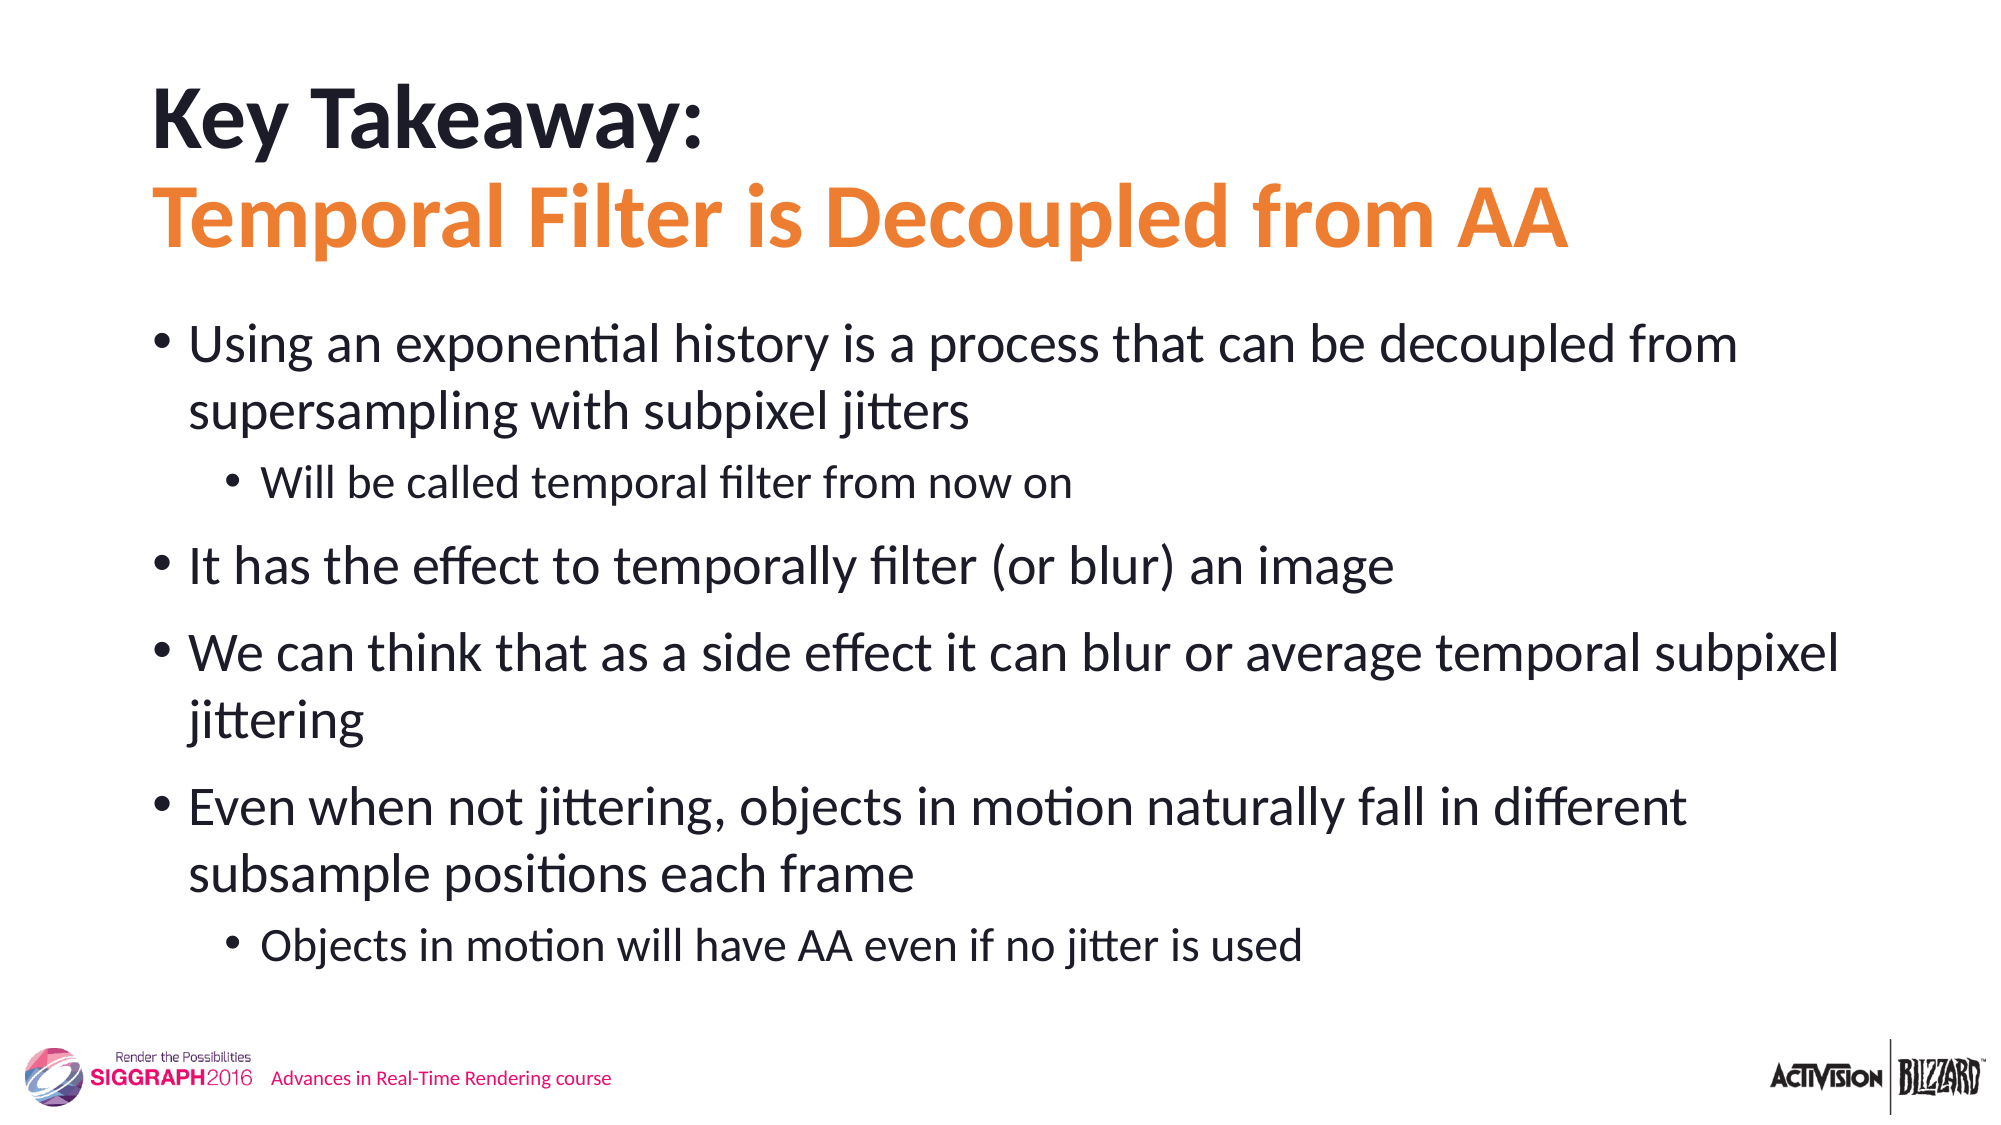

# Key Takeaway: Temporal Filter is Decoupled from AA
Using an exponential history is a process that can be decoupled from supersampling with subpixel jitters
Will be called temporal filter from now on
It has the effect to temporally filter (or blur) an image
We can think that as a side effect it can blur or average temporal subpixel jittering
Even when not jittering, objects in motion naturally fall in different subsample positions each frame
Objects in motion will have AA even if no jitter is used

Advances in Real-Time Rendering course